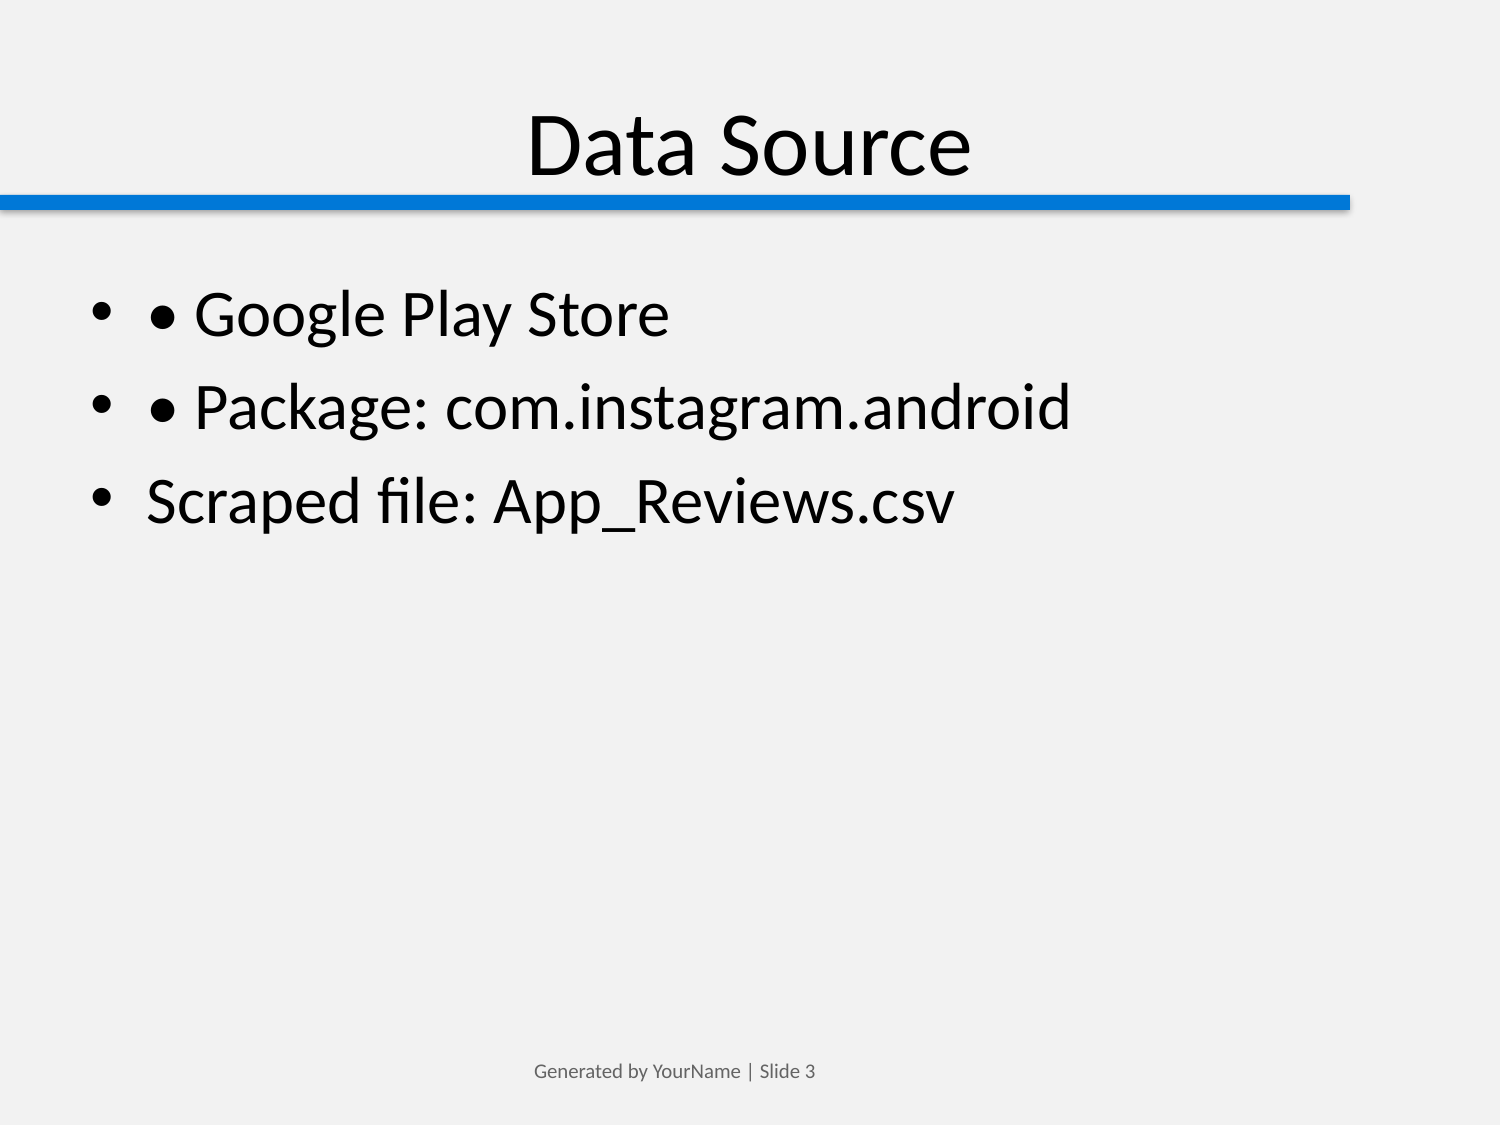

# Data Source

• Google Play Store
• Package: com.instagram.android
Scraped file: App_Reviews.csv
Generated by YourName | Slide 3